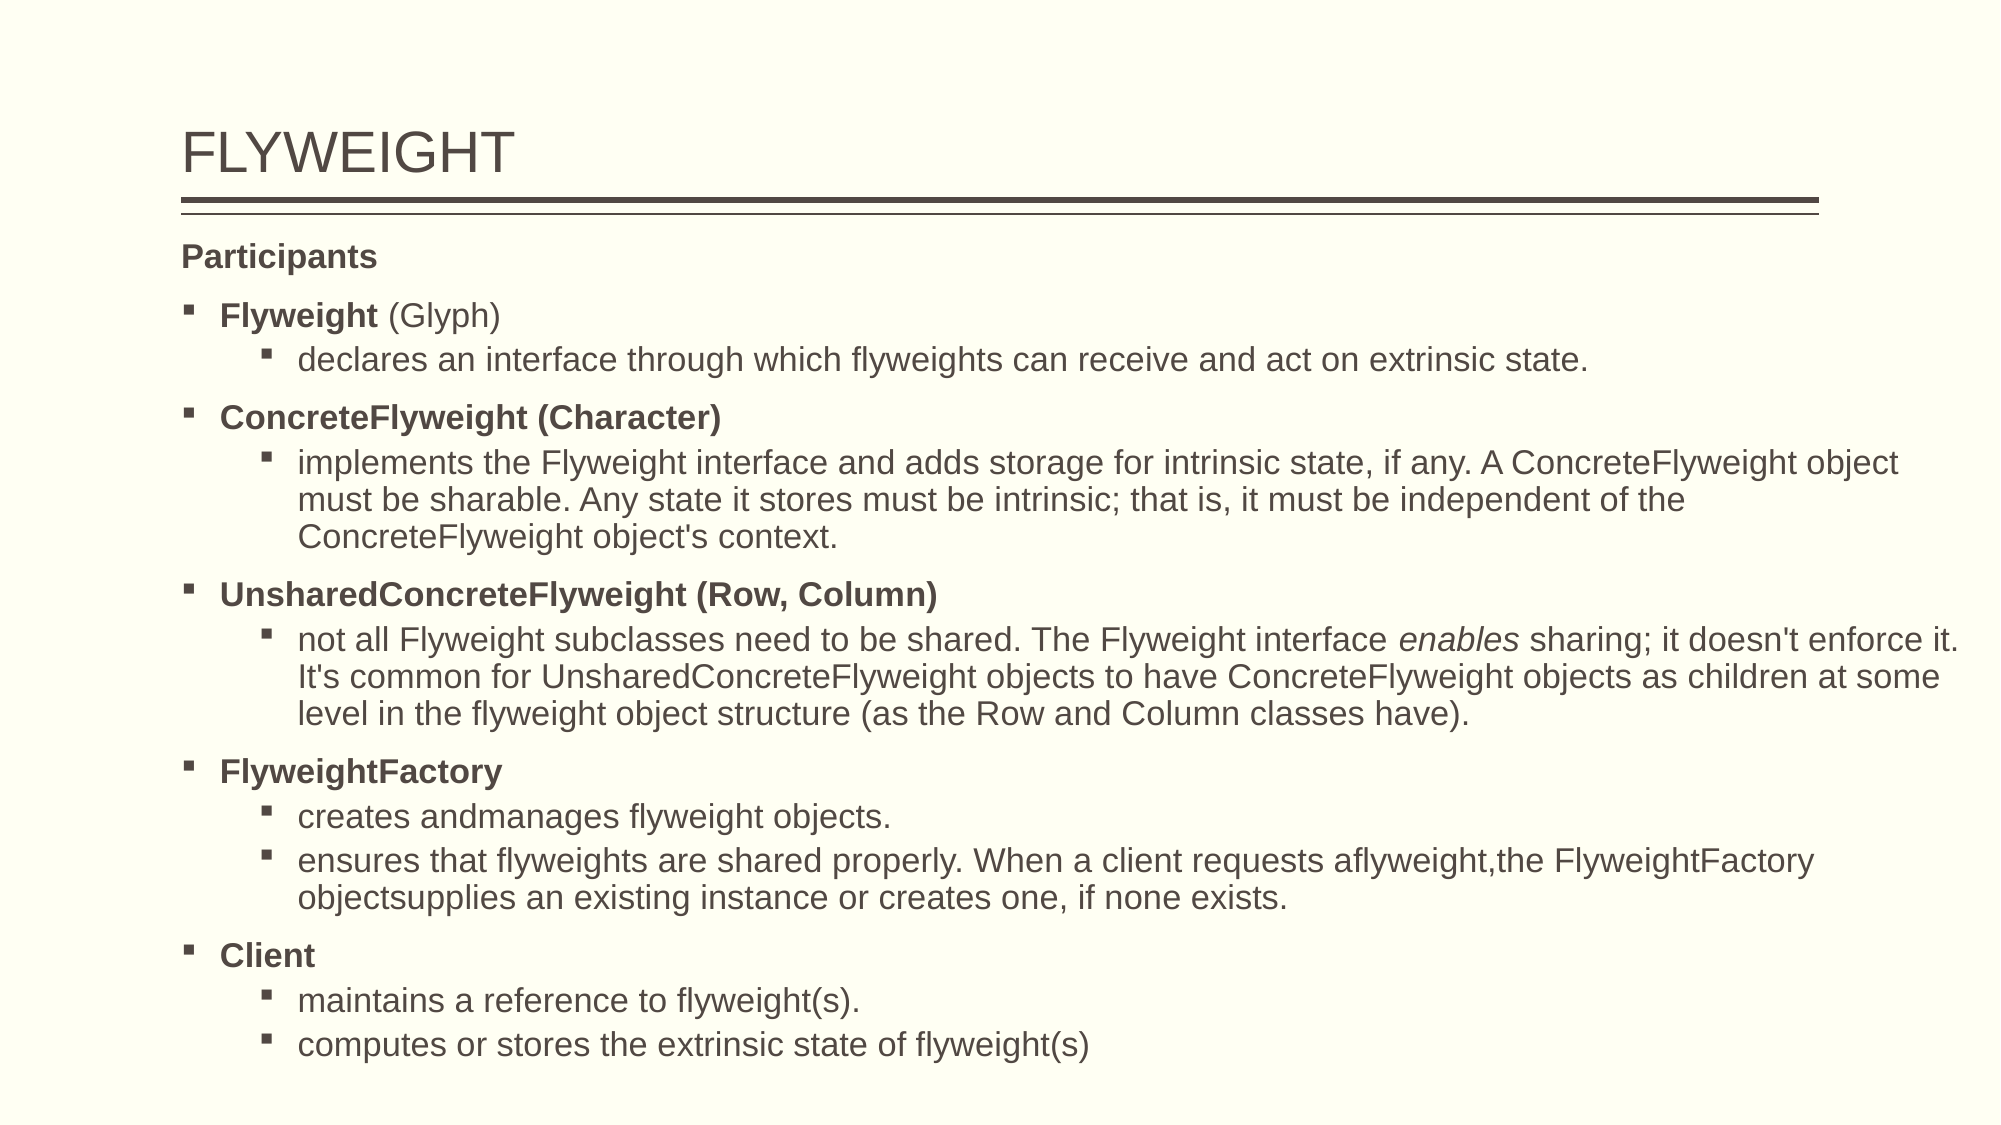

# FLYWEIGHT
Participants
Flyweight (Glyph)
declares an interface through which flyweights can receive and act on extrinsic state.
ConcreteFlyweight (Character)
implements the Flyweight interface and adds storage for intrinsic state, if any. A ConcreteFlyweight object must be sharable. Any state it stores must be intrinsic; that is, it must be independent of the ConcreteFlyweight object's context.
UnsharedConcreteFlyweight (Row, Column)
not all Flyweight subclasses need to be shared. The Flyweight interface enables sharing; it doesn't enforce it. It's common for UnsharedConcreteFlyweight objects to have ConcreteFlyweight objects as children at some
level in the flyweight object structure (as the Row and Column classes have).
FlyweightFactory
creates andmanages flyweight objects.
ensures that flyweights are shared properly. When a client requests aflyweight,the FlyweightFactory objectsupplies an existing instance or creates one, if none exists.
Client
maintains a reference to flyweight(s).
computes or stores the extrinsic state of flyweight(s)